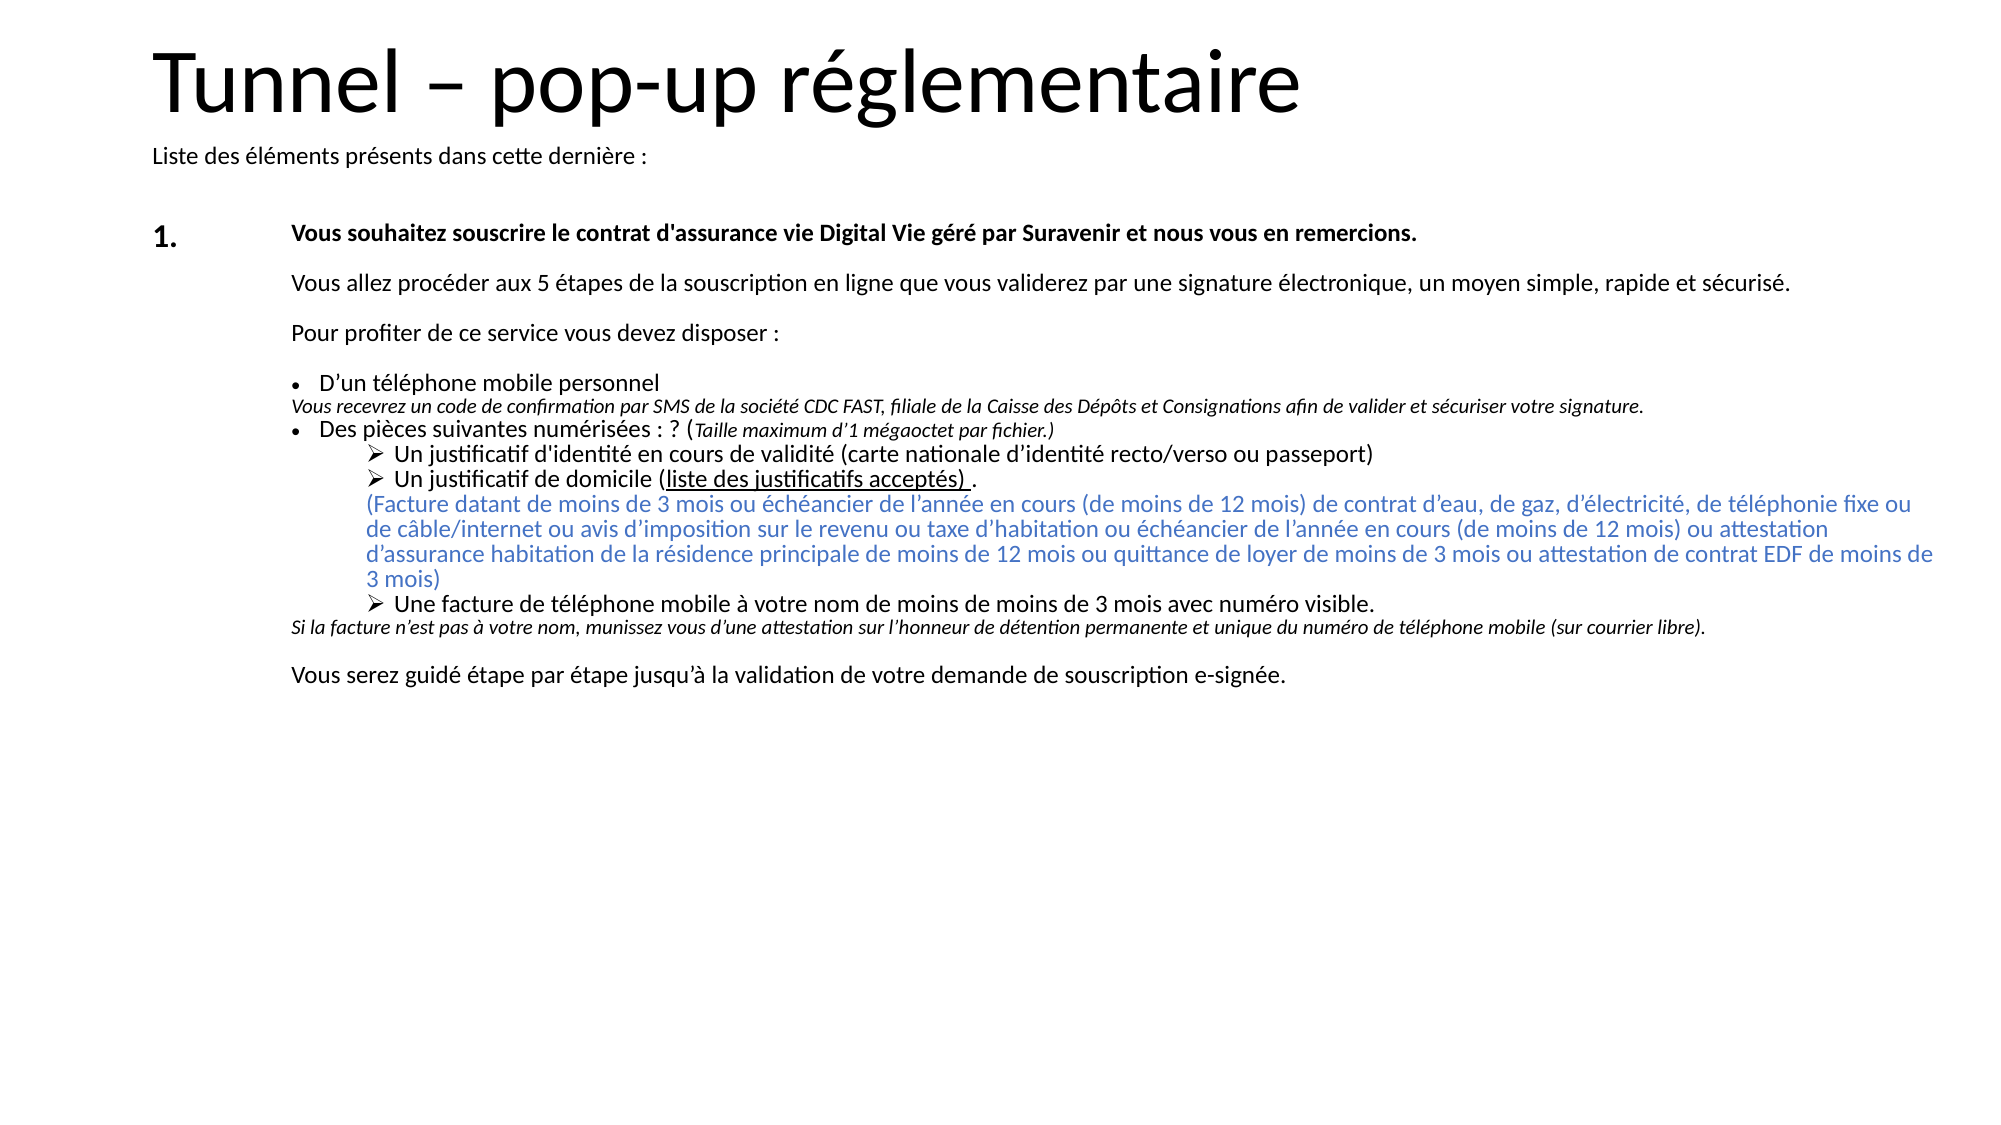

# Tunnel – pop-up réglementaire
Liste des éléments présents dans cette dernière :

| 1. | Vous souhaitez souscrire le contrat d'assurance vie Digital Vie géré par Suravenir et nous vous en remercions. Vous allez procéder aux 5 étapes de la souscription en ligne que vous validerez par une signature électronique, un moyen simple, rapide et sécurisé. Pour profiter de ce service vous devez disposer : D’un téléphone mobile personnel Vous recevrez un code de confirmation par SMS de la société CDC FAST, filiale de la Caisse des Dépôts et Consignations afin de valider et sécuriser votre signature. Des pièces suivantes numérisées : ? (Taille maximum d’1 mégaoctet par fichier.) Un justificatif d'identité en cours de validité (carte nationale d’identité recto/verso ou passeport) Un justificatif de domicile (liste des justificatifs acceptés) . (Facture datant de moins de 3 mois ou échéancier de l’année en cours (de moins de 12 mois) de contrat d’eau, de gaz, d’électricité, de téléphonie fixe ou de câble/internet ou avis d’imposition sur le revenu ou taxe d’habitation ou échéancier de l’année en cours (de moins de 12 mois) ou attestation d’assurance habitation de la résidence principale de moins de 12 mois ou quittance de loyer de moins de 3 mois ou attestation de contrat EDF de moins de 3 mois) Une facture de téléphone mobile à votre nom de moins de moins de 3 mois avec numéro visible. Si la facture n’est pas à votre nom, munissez vous d’une attestation sur l’honneur de détention permanente et unique du numéro de téléphone mobile (sur courrier libre). Vous serez guidé étape par étape jusqu’à la validation de votre demande de souscription e-signée. |
| --- | --- |